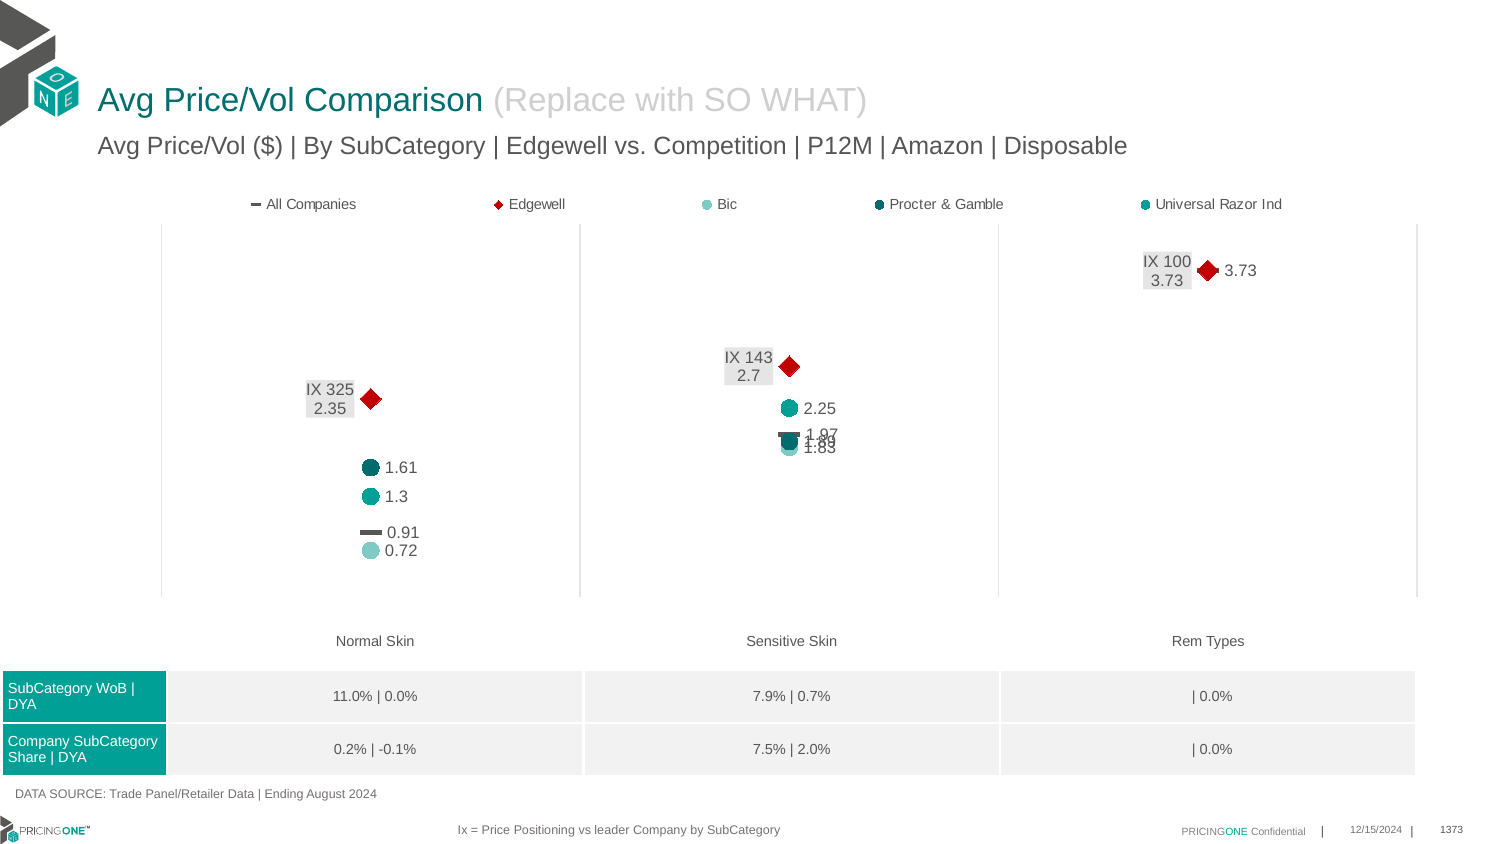

# Avg Price/Vol Comparison (Replace with SO WHAT)
Avg Price/Vol ($) | By SubCategory | Edgewell vs. Competition | P12M | Amazon | Disposable

### Chart

| Category | All Companies | Edgewell | Bic | Procter & Gamble | Universal Razor Ind |
|---|---|---|---|---|---|
| IX 325 | 0.91 | 2.35 | 0.72 | 1.61 | 1.3 |
| IX 143 | 1.97 | 2.7 | 1.83 | 1.89 | 2.25 |
| IX 100 | 3.73 | 3.73 | None | None | None |
|  | Normal Skin | Sensitive Skin | Rem Types |
| --- | --- | --- | --- |
| SubCategory WoB | DYA | 11.0% | 0.0% | 7.9% | 0.7% | | 0.0% |
| Company SubCategory Share | DYA | 0.2% | -0.1% | 7.5% | 2.0% | | 0.0% |
DATA SOURCE: Trade Panel/Retailer Data | Ending August 2024
Ix = Price Positioning vs leader Company by SubCategory
12/15/2024
1373